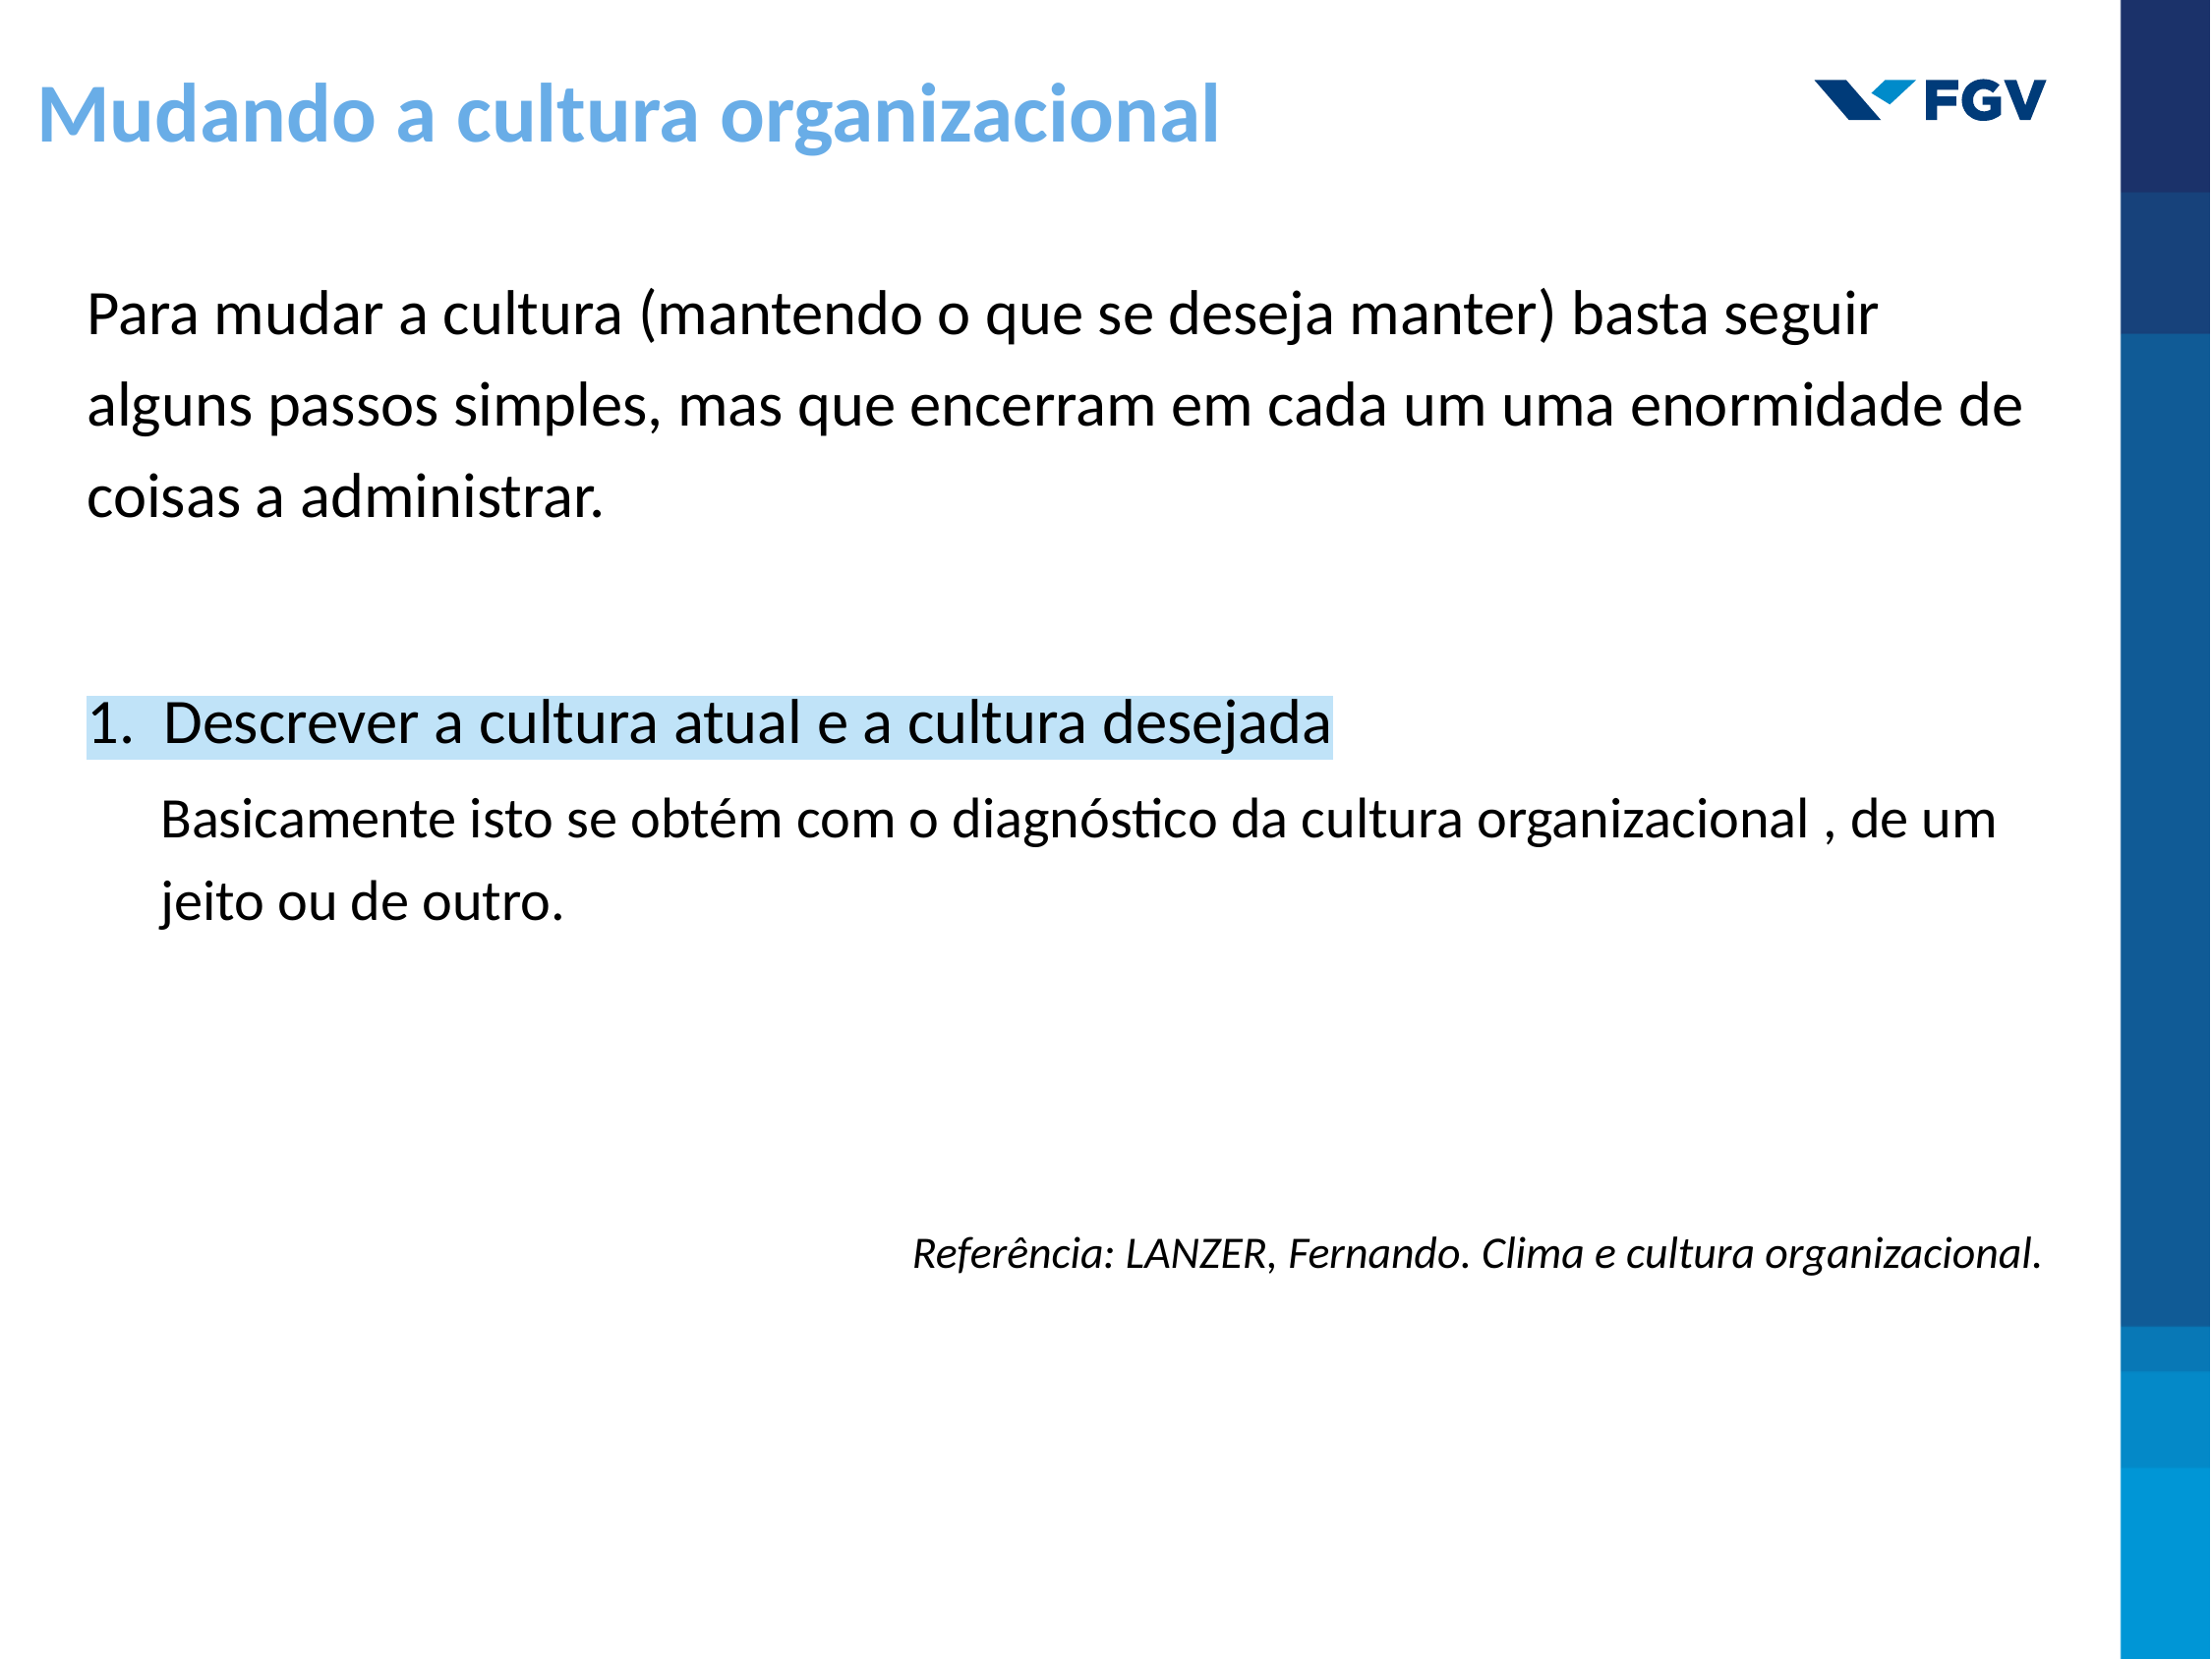

# Mudando a cultura organizacional
Para mudar a cultura (mantendo o que se deseja manter) basta seguir alguns passos simples, mas que encerram em cada um uma enormidade de coisas a administrar.

1.  Descrever a cultura atual e a cultura desejada
Basicamente isto se obtém com o diagnóstico da cultura organizacional , de um jeito ou de outro.

Referência: LANZER, Fernando. Clima e cultura organizacional.